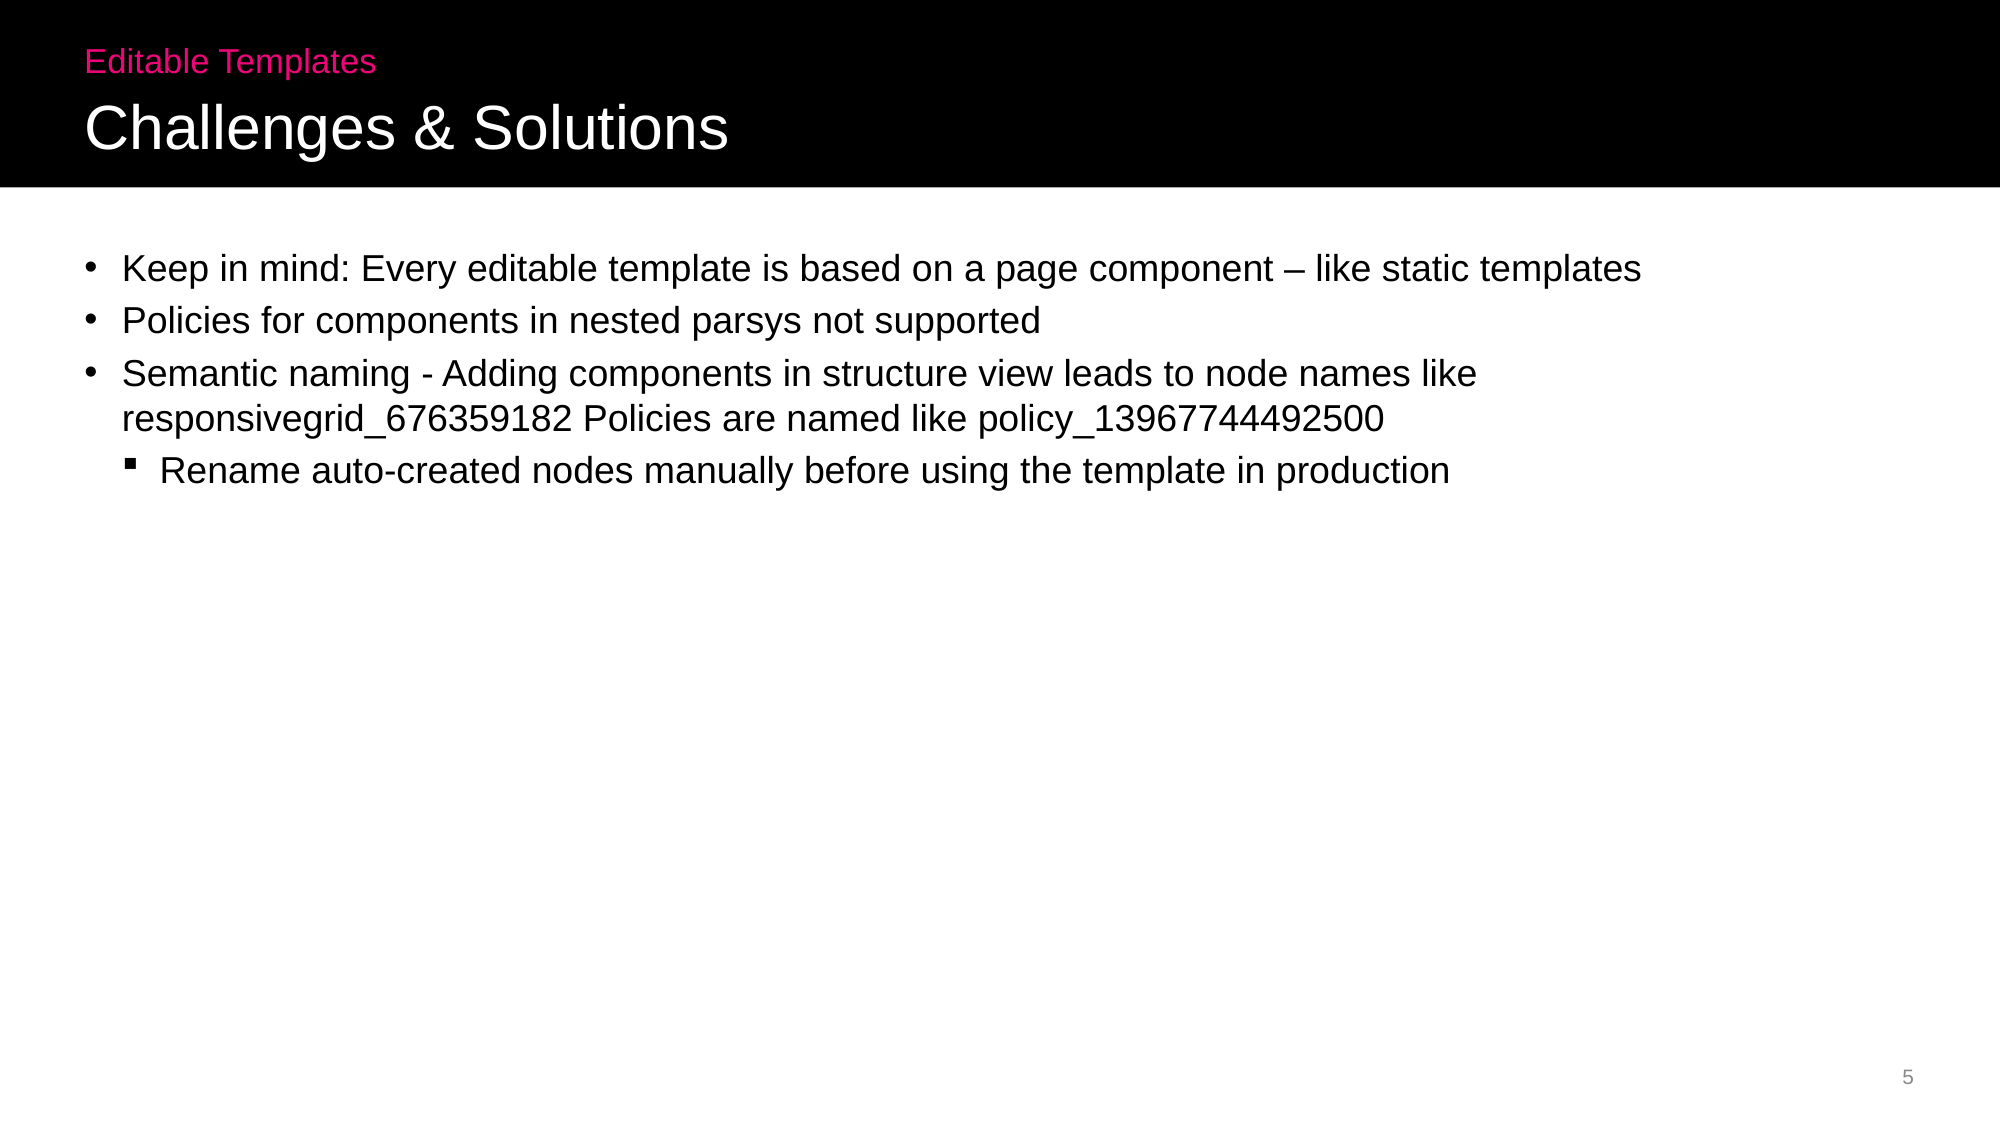

Editable Templates
Challenges & Solutions

Keep in mind: Every editable template is based on a page component – like static templates
Policies for components in nested parsys not supported
Semantic naming - Adding components in structure view leads to node names like responsivegrid_676359182 Policies are named like policy_13967744492500
Rename auto-created nodes manually before using the template in production

5